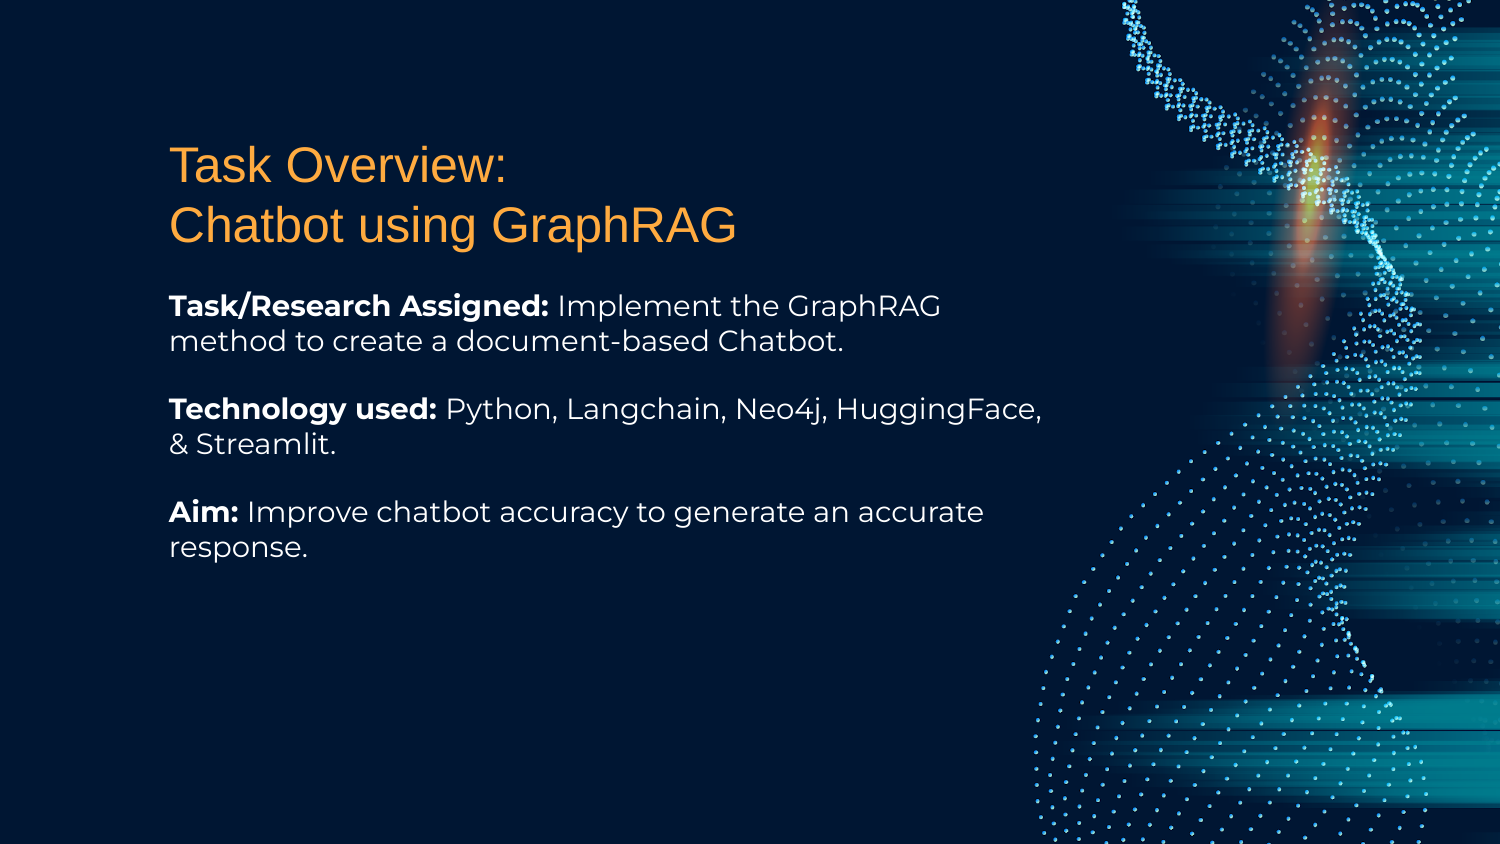

# Task Overview:
Chatbot using GraphRAG
Task/Research Assigned: Implement the GraphRAG method to create a document-based Chatbot.
Technology used: Python, Langchain, Neo4j, HuggingFace, & Streamlit.
Aim: Improve chatbot accuracy to generate an accurate response.